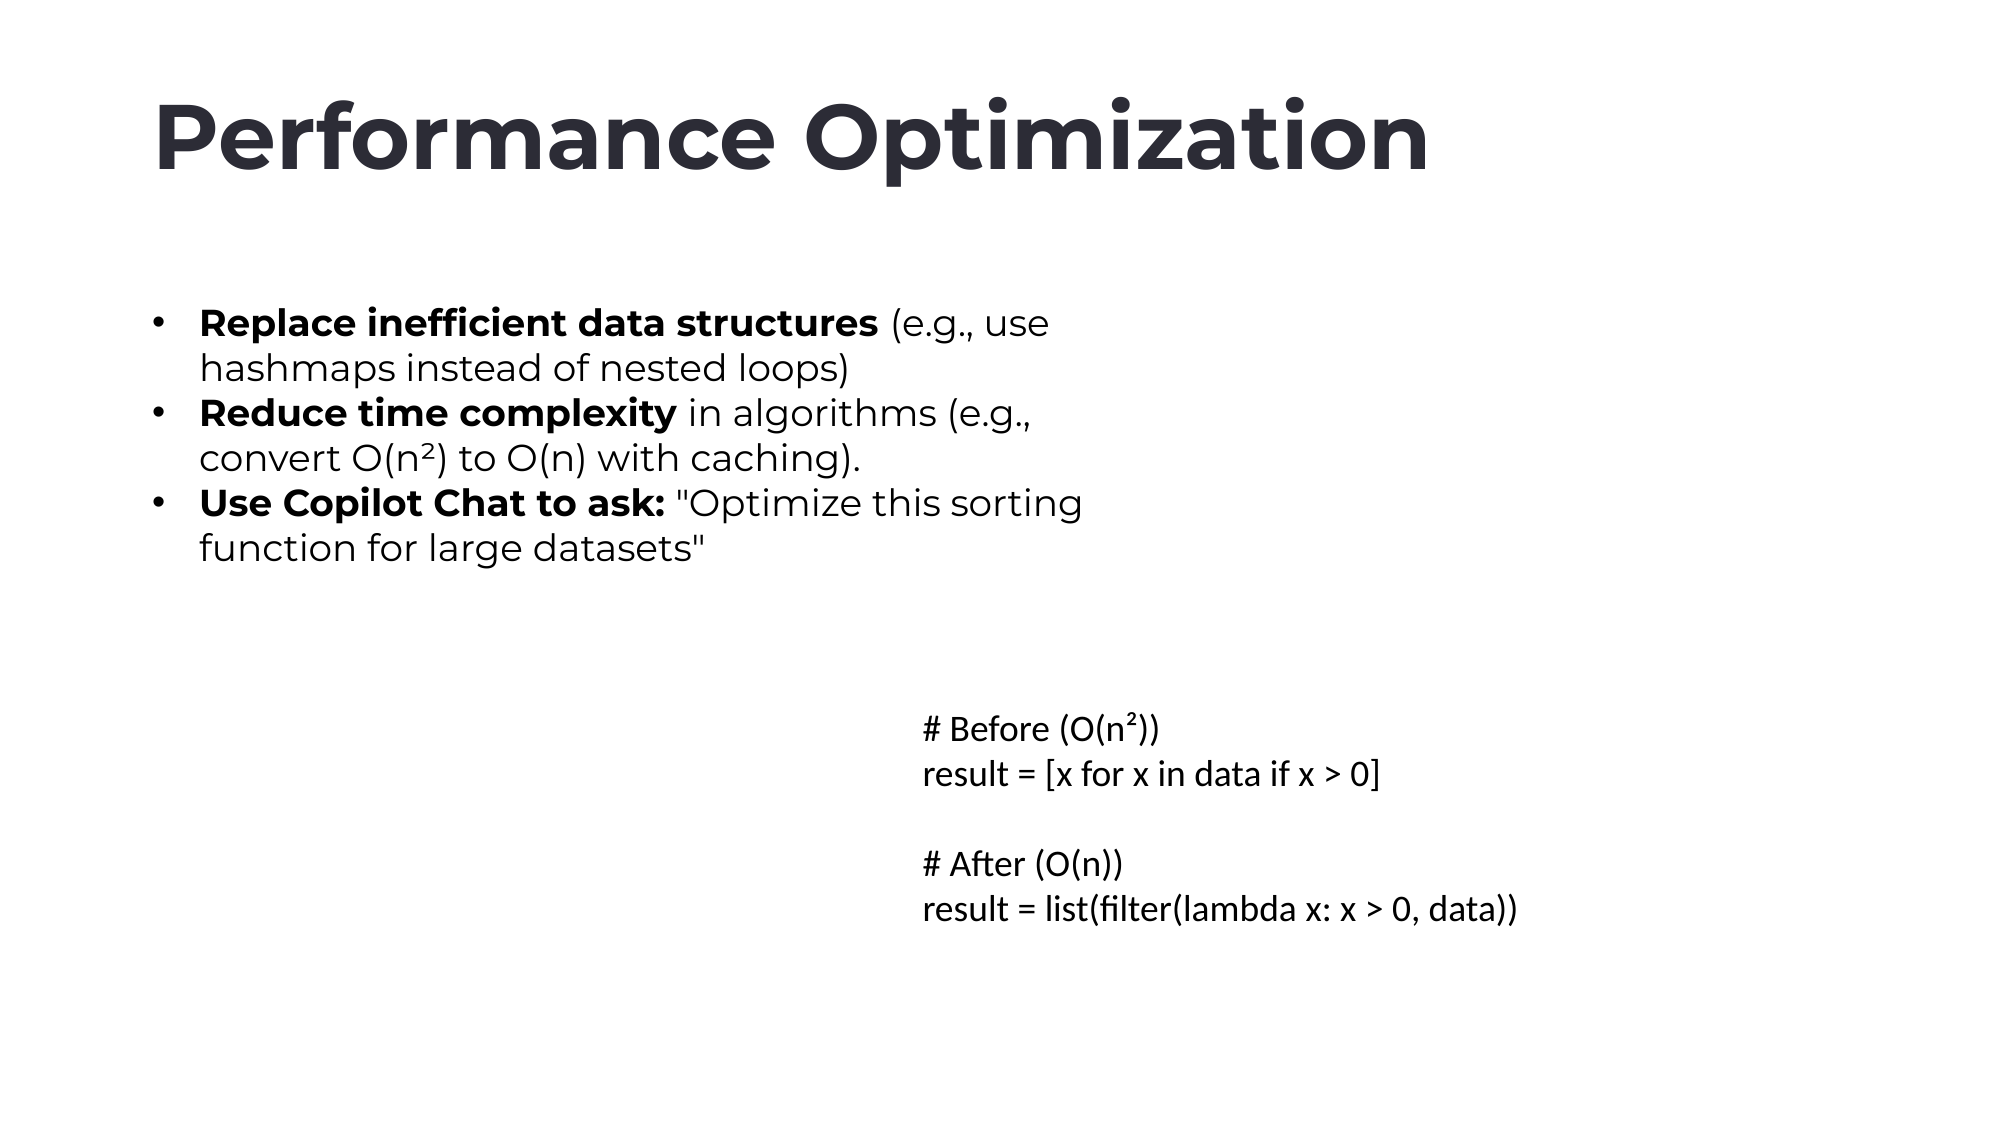

# Performance Optimization
Replace inefficient data structures (e.g., use hashmaps instead of nested loops)
Reduce time complexity in algorithms (e.g., convert O(n²) to O(n) with caching).
Use Copilot Chat to ask: "Optimize this sorting function for large datasets"
# Before (O(n²))
result = [x for x in data if x > 0]

# After (O(n))
result = list(filter(lambda x: x > 0, data))